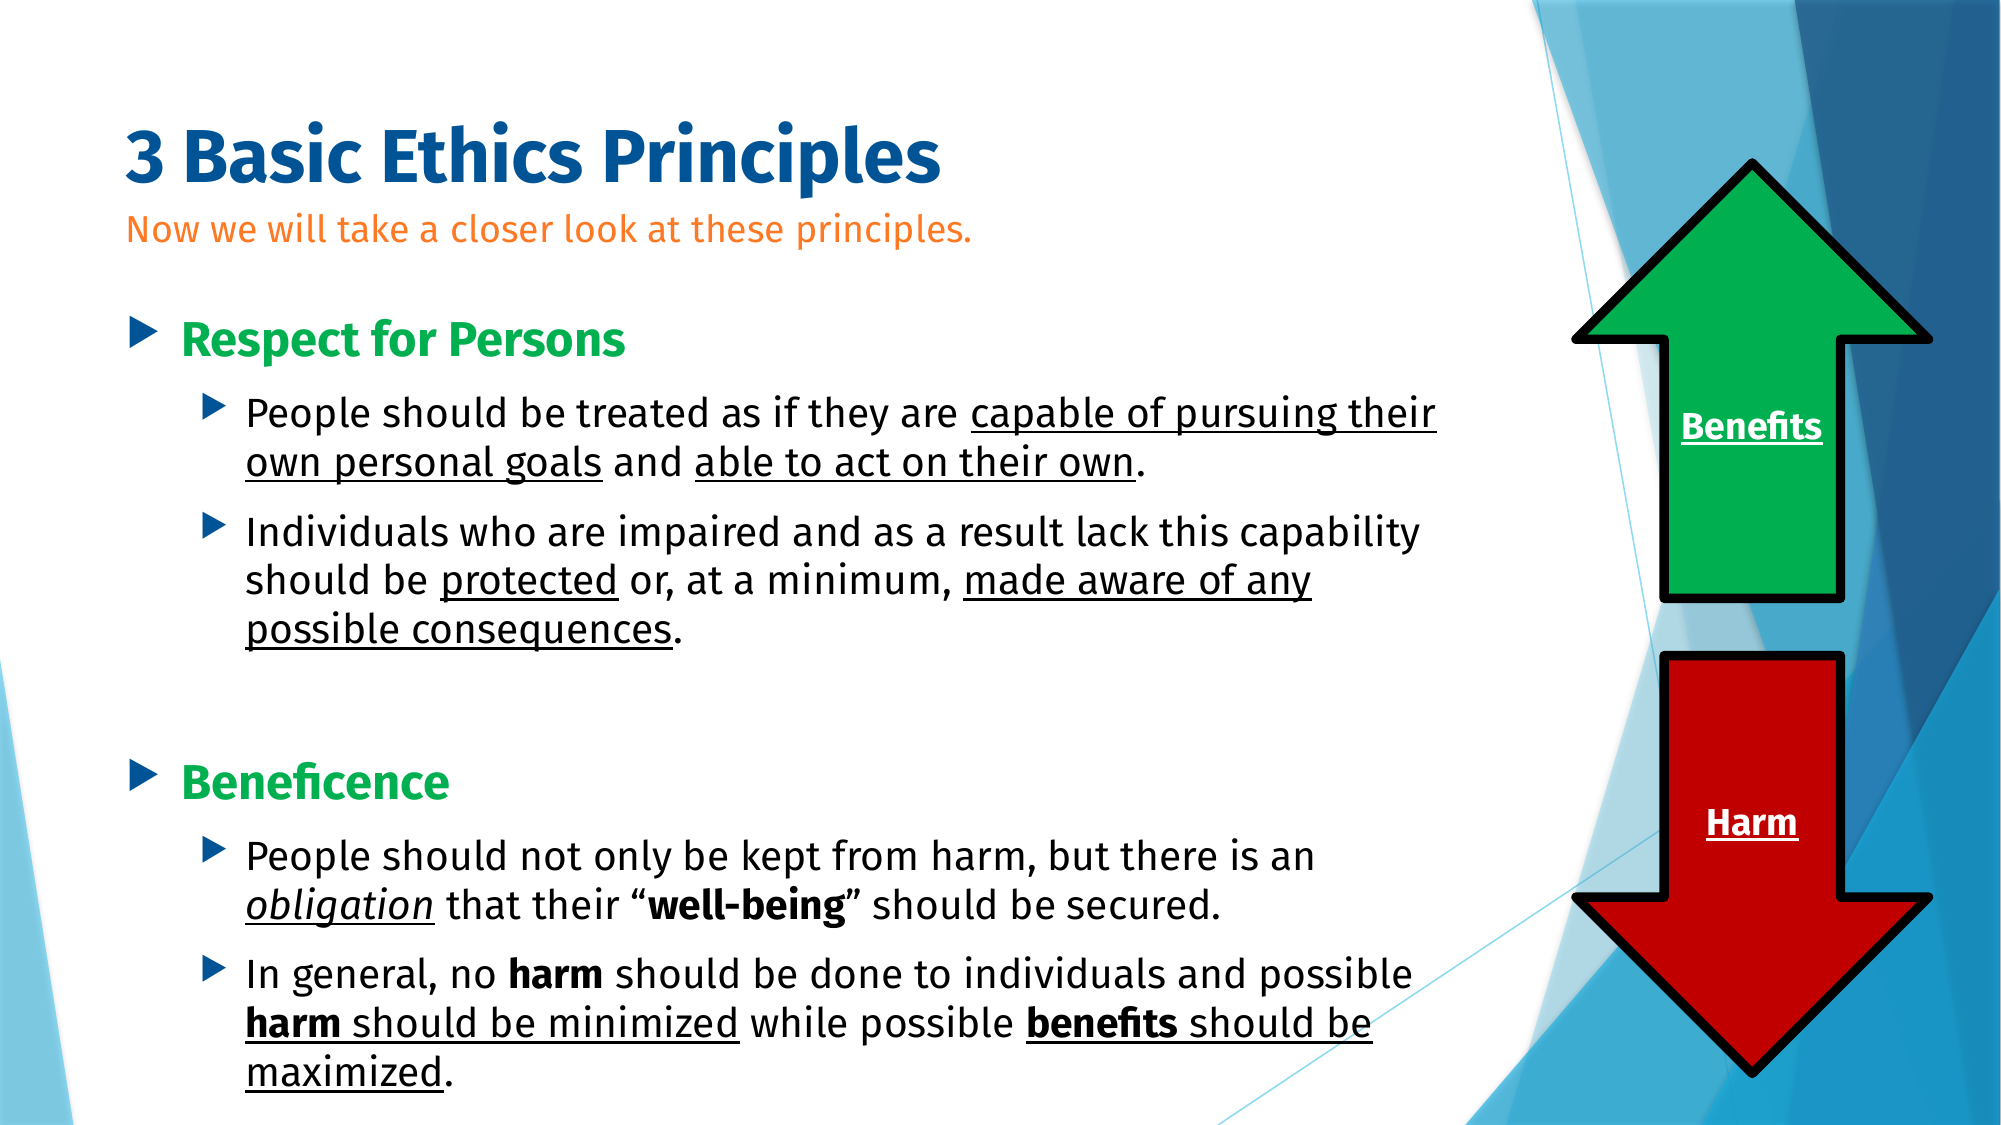

# 3 Basic Ethics Principles
Benefits
Now we will take a closer look at these principles.
Respect for Persons
People should be treated as if they are capable of pursuing their own personal goals and able to act on their own.
Individuals who are impaired and as a result lack this capability should be protected or, at a minimum, made aware of any possible consequences.

Beneficence
People should not only be kept from harm, but there is an obligation that their “well-being” should be secured.
In general, no harm should be done to individuals and possible harm should be minimized while possible benefits should be maximized.
Harm